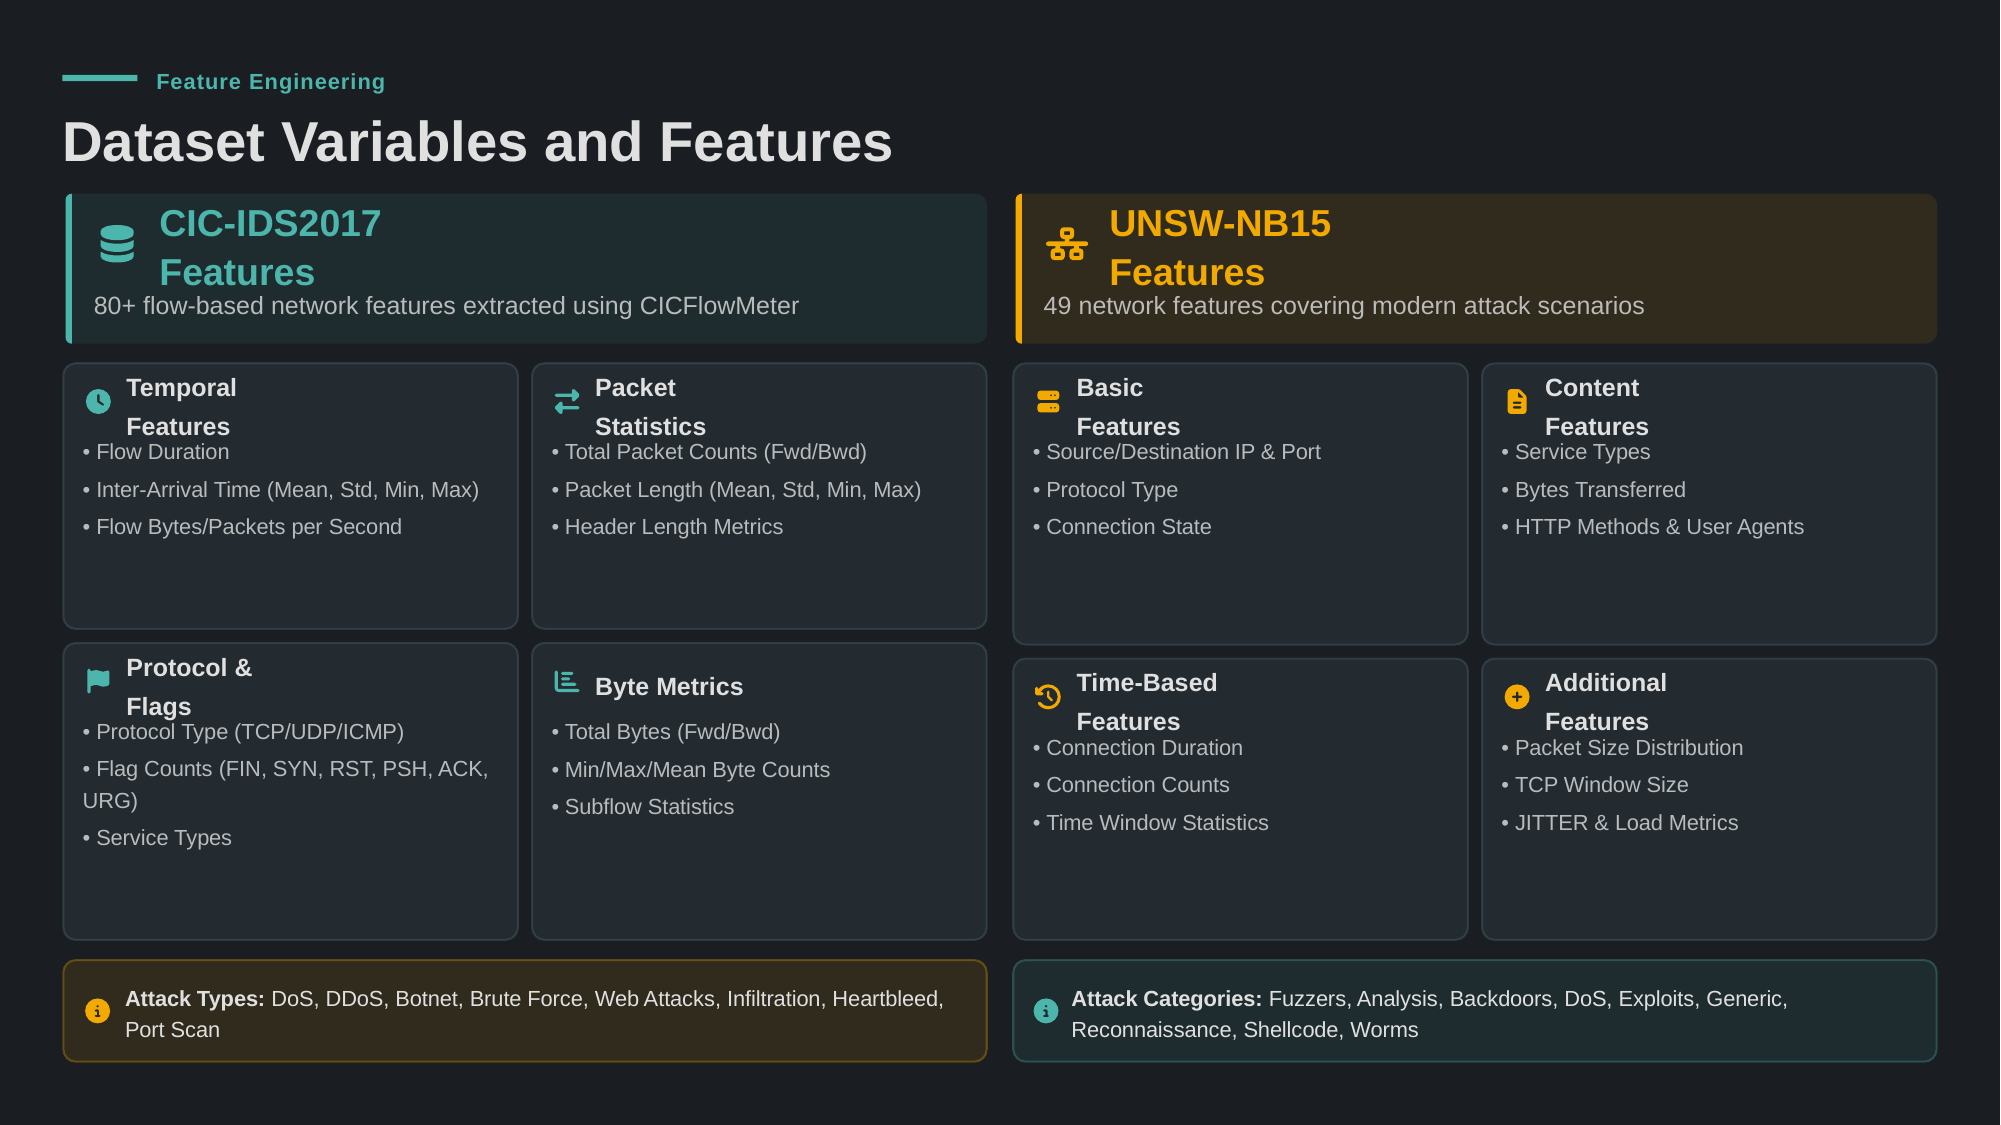

Feature Engineering

Dataset Variables and Features

CIC-IDS2017 Features
UNSW-NB15 Features

80+ flow-based network features extracted using CICFlowMeter
49 network features covering modern attack scenarios

Temporal Features
Packet Statistics
Basic Features
Content Features

• Flow Duration
• Total Packet Counts (Fwd/Bwd)
• Source/Destination IP & Port
• Service Types
• Inter-Arrival Time (Mean, Std, Min, Max)
• Packet Length (Mean, Std, Min, Max)
• Protocol Type
• Bytes Transferred
• Flow Bytes/Packets per Second
• Header Length Metrics
• Connection State
• HTTP Methods & User Agents

Protocol & Flags
Byte Metrics

Time-Based Features
Additional Features

• Protocol Type (TCP/UDP/ICMP)
• Total Bytes (Fwd/Bwd)
• Connection Duration
• Packet Size Distribution
• Flag Counts (FIN, SYN, RST, PSH, ACK, URG)
• Min/Max/Mean Byte Counts
• Connection Counts
• TCP Window Size
• Subflow Statistics
• Time Window Statistics
• JITTER & Load Metrics
• Service Types

Attack Types: DoS, DDoS, Botnet, Brute Force, Web Attacks, Infiltration, Heartbleed, Port Scan
Attack Categories: Fuzzers, Analysis, Backdoors, DoS, Exploits, Generic, Reconnaissance, Shellcode, Worms